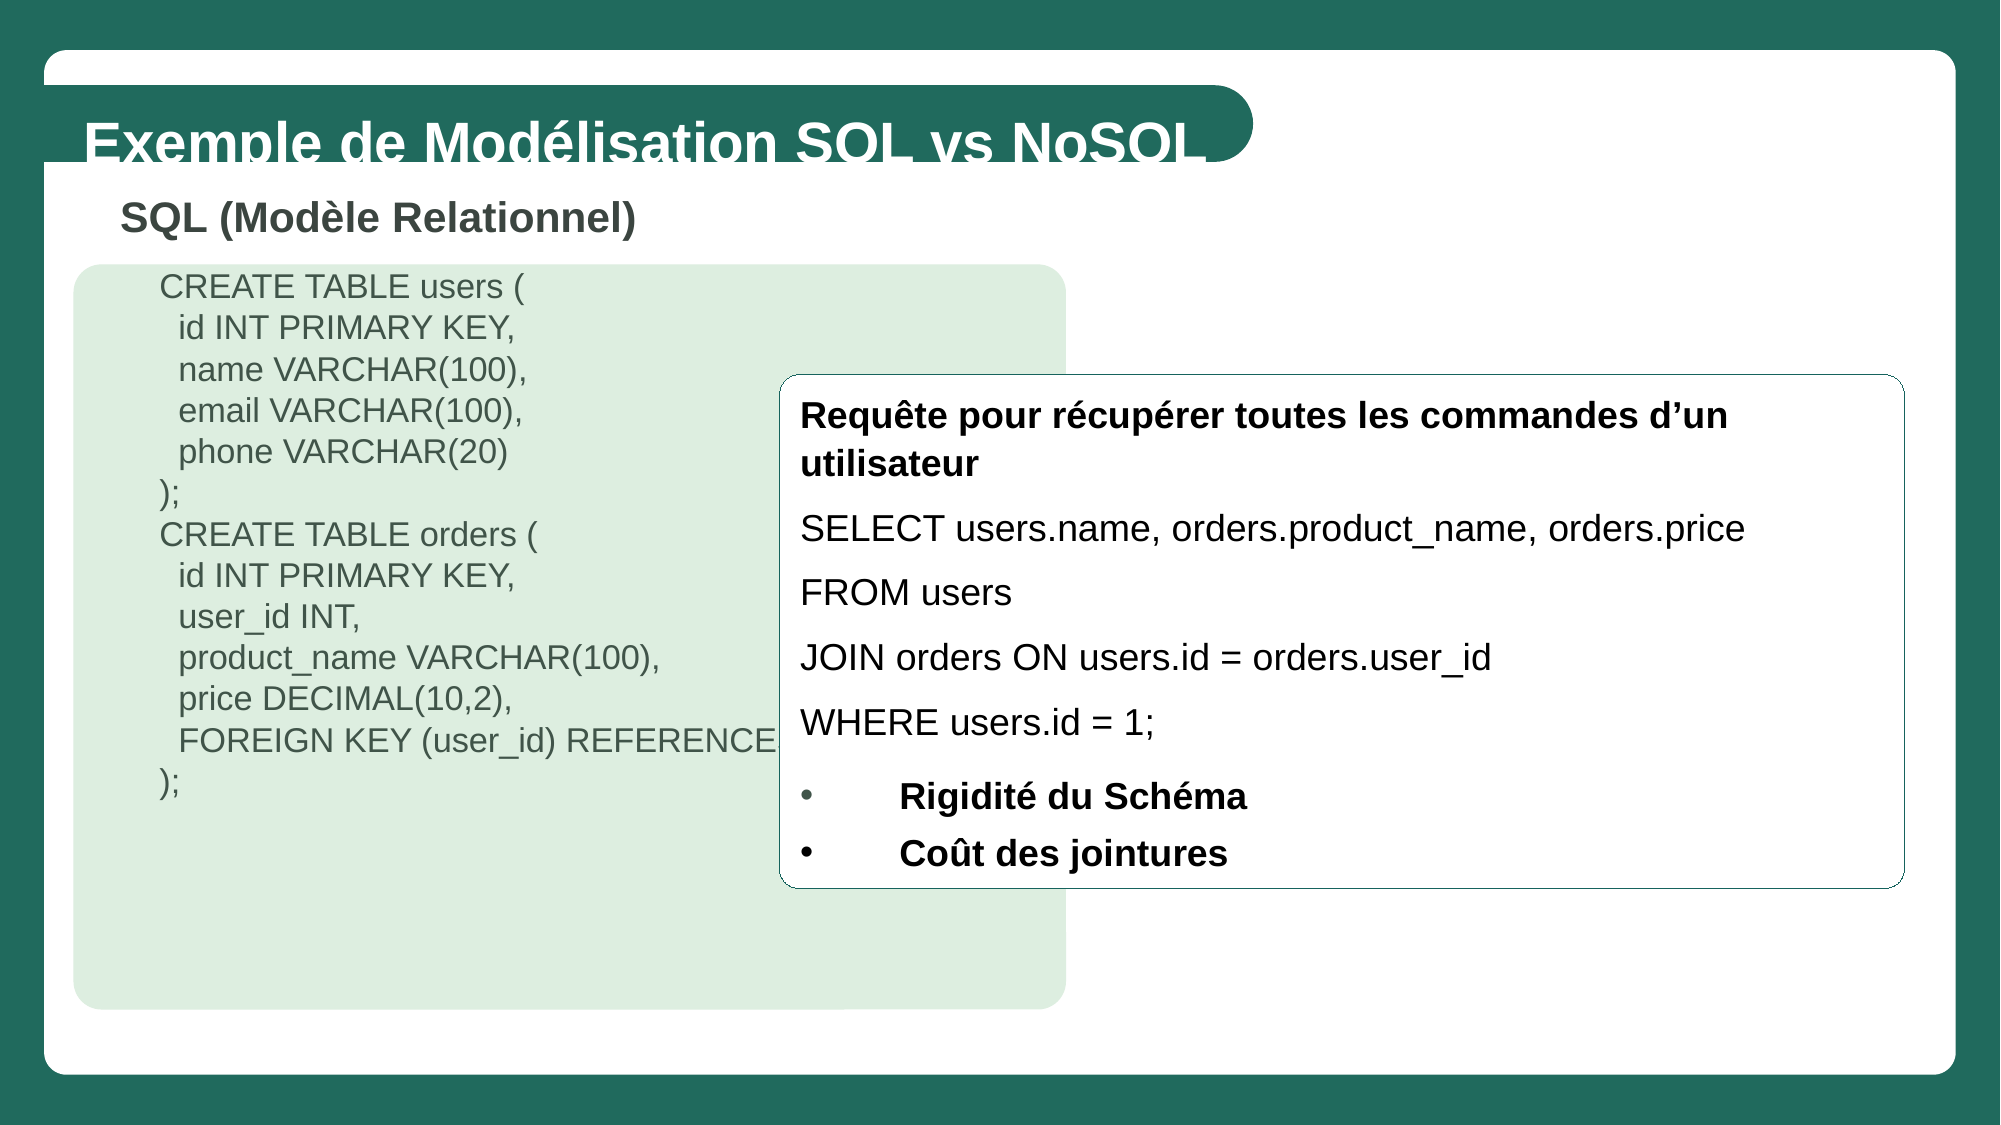

Exemple de Modélisation SQL vs NoSQL

SQL (Modèle Relationnel)

CREATE TABLE users (
  id INT PRIMARY KEY,
  name VARCHAR(100),
  email VARCHAR(100),
  phone VARCHAR(20)
);
CREATE TABLE orders (
  id INT PRIMARY KEY,
  user_id INT,
  product_name VARCHAR(100),
  price DECIMAL(10,2),
  FOREIGN KEY (user_id) REFERENCES users(id)
);

Requête pour récupérer toutes les commandes d’un utilisateur
SELECT users.name, orders.product_name, orders.price
FROM users
JOIN orders ON users.id = orders.user_id
WHERE users.id = 1;
     Rigidité du Schéma
     Coût des jointures